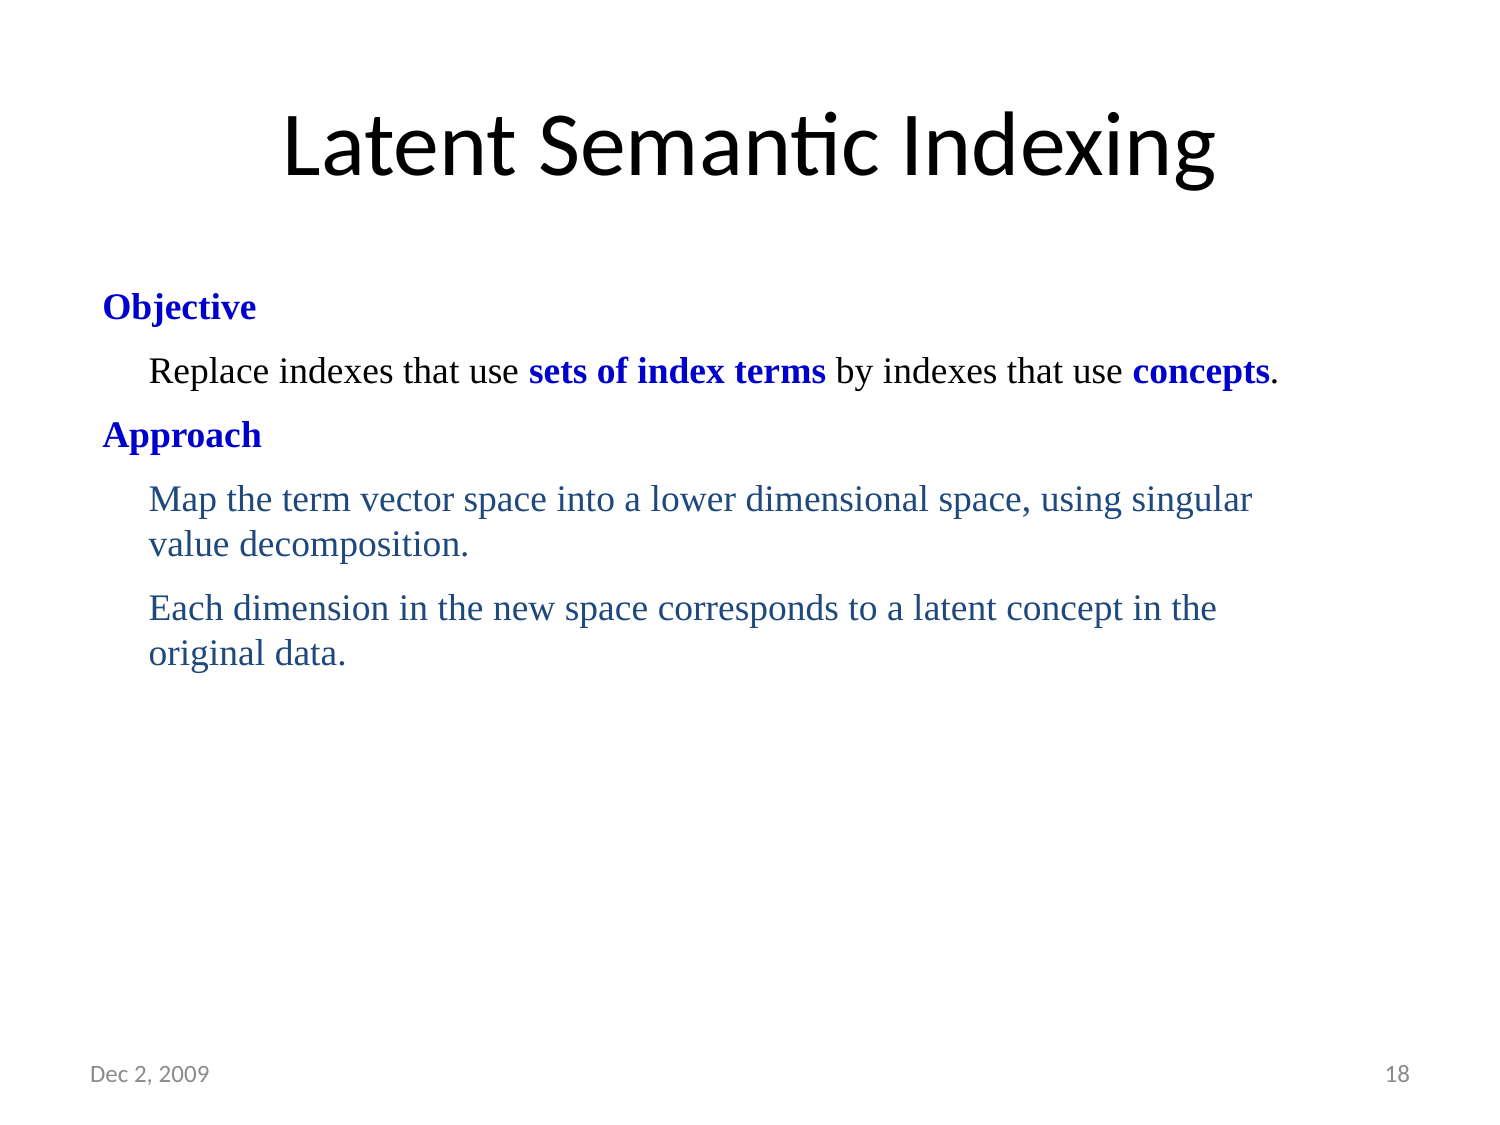

# Latent Semantic Indexing
Objective
	Replace indexes that use sets of index terms by indexes that use concepts.
Approach
	Map the term vector space into a lower dimensional space, using singular value decomposition.
	Each dimension in the new space corresponds to a latent concept in the original data.

Dec 2, 2009
18